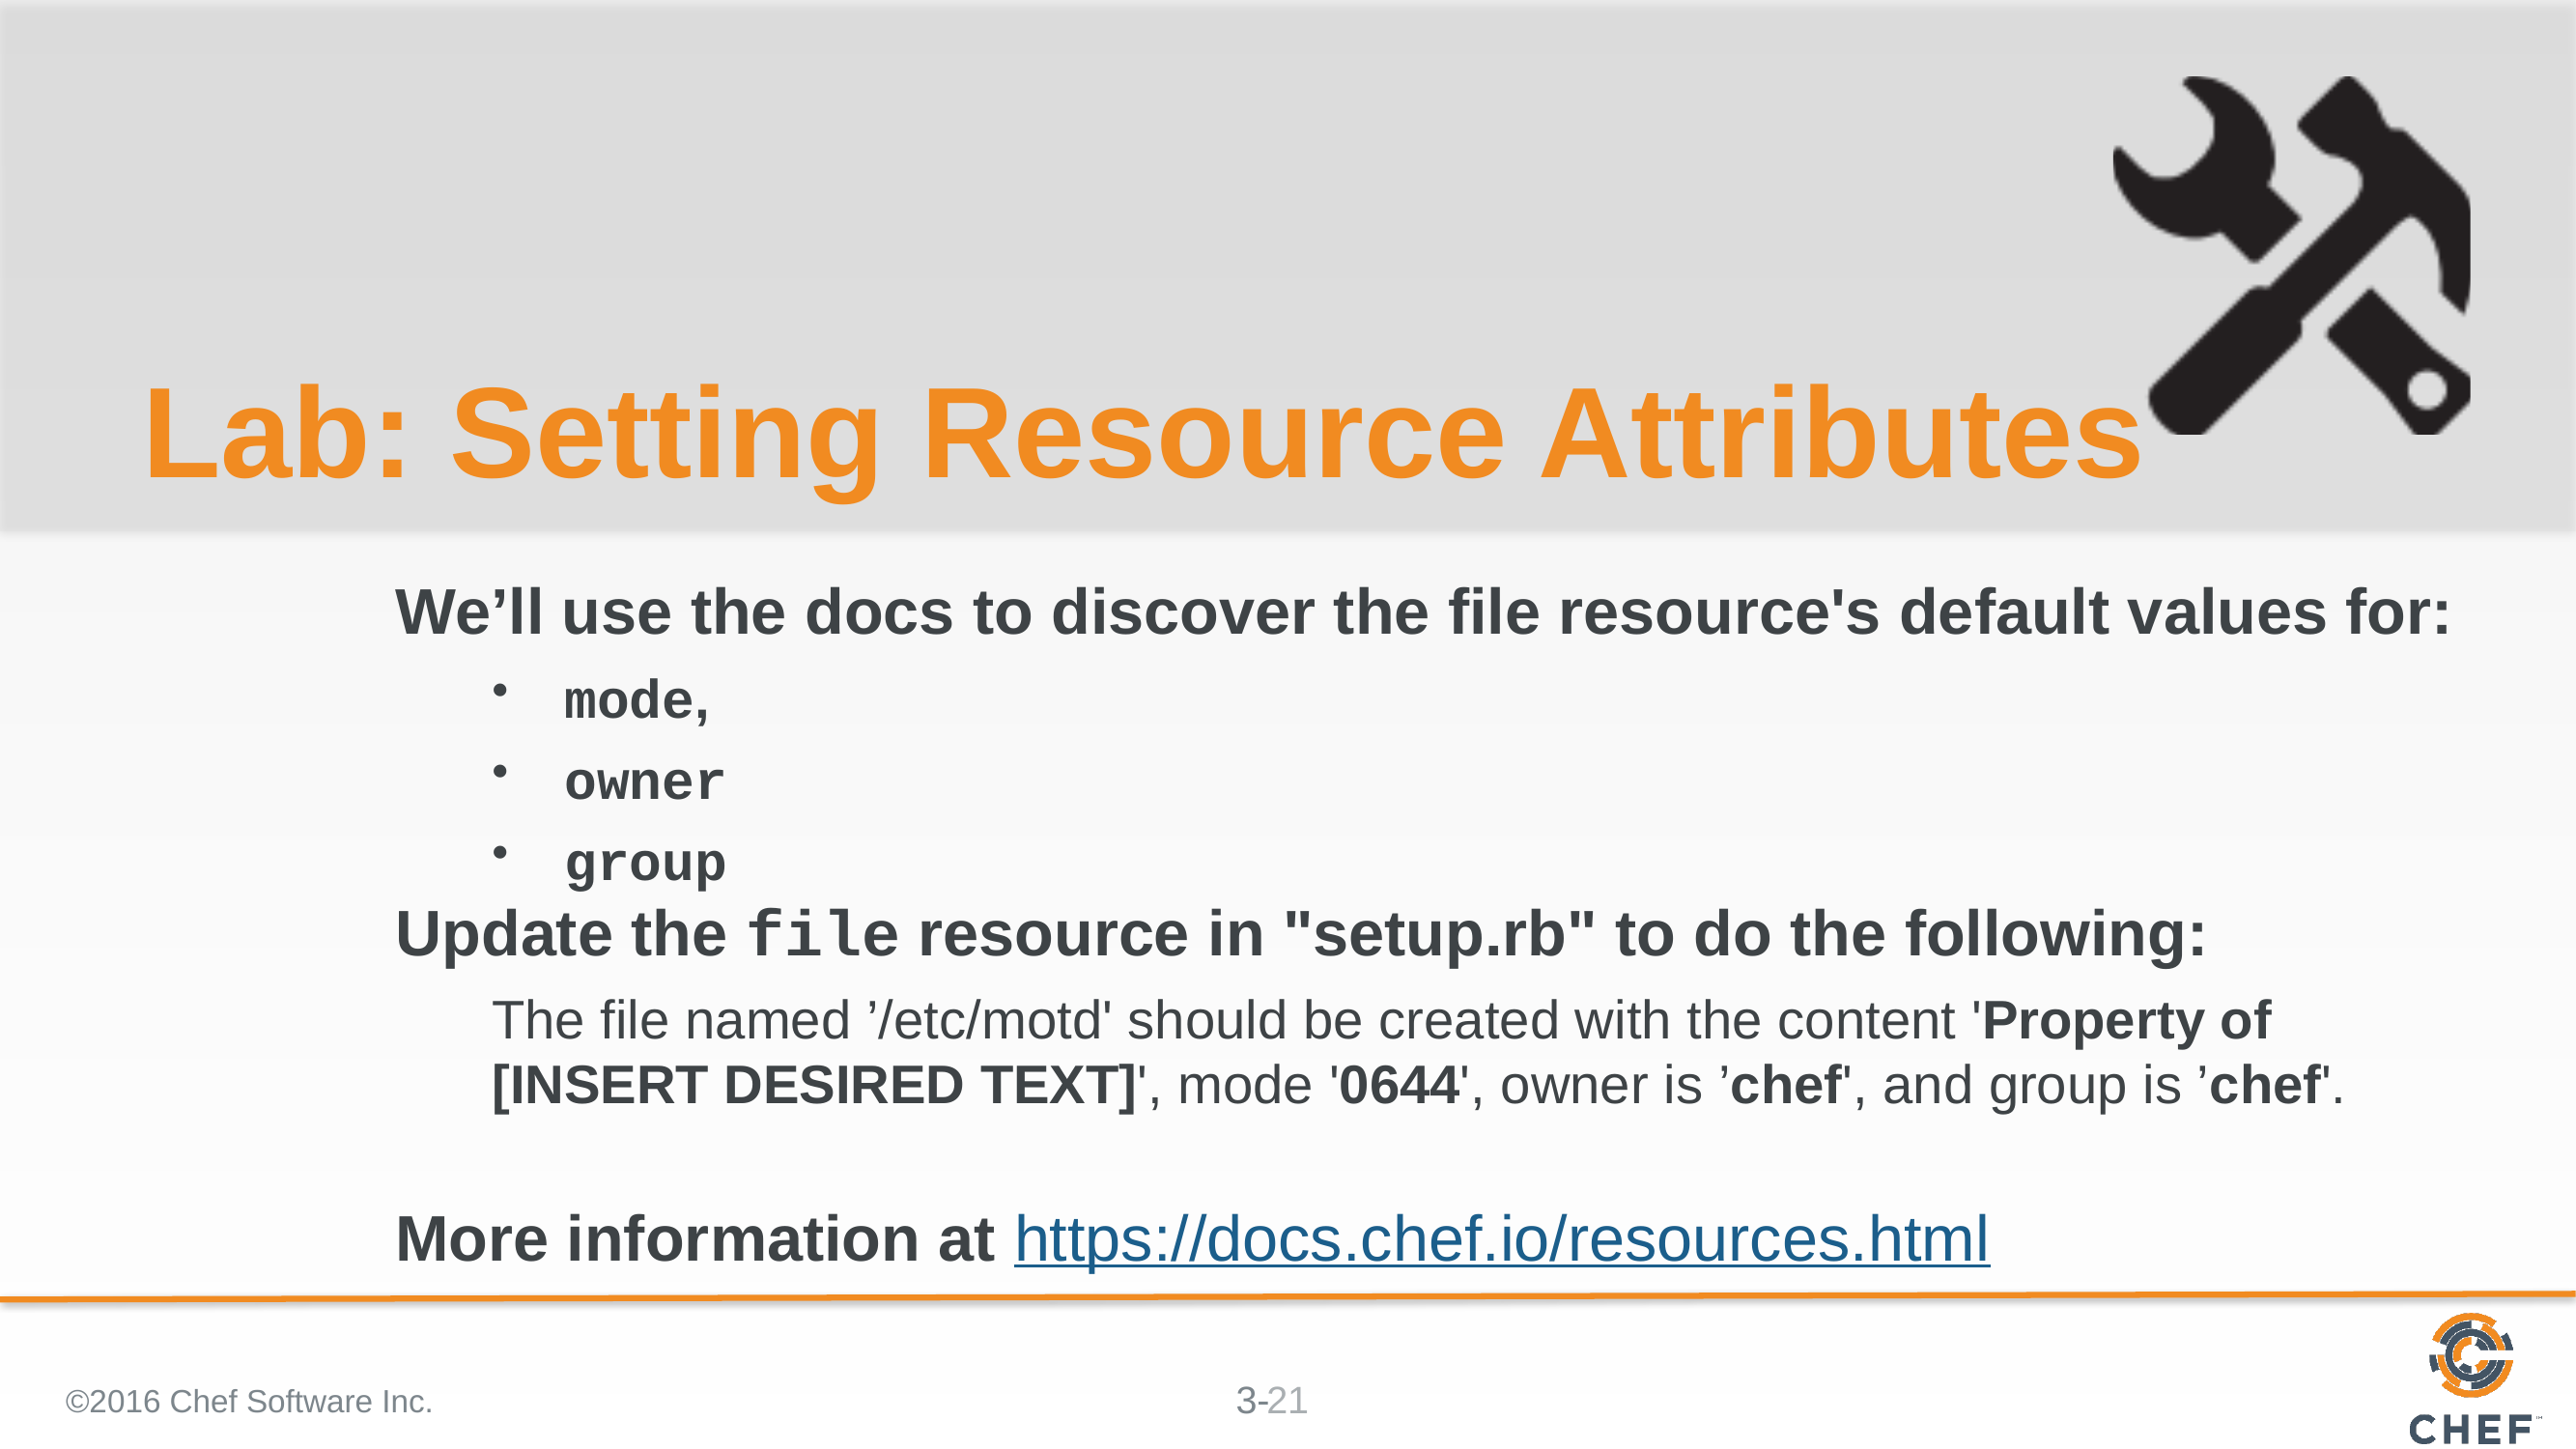

# Lab: Setting Resource Attributes
We’ll use the docs to discover the file resource's default values for:
mode,
owner
group
Update the file resource in "setup.rb" to do the following:
The file named ’/etc/motd' should be created with the content 'Property of [INSERT DESIRED TEXT]', mode '0644', owner is ’chef', and group is ’chef'.

More information at https://docs.chef.io/resources.html
©2016 Chef Software Inc.
21